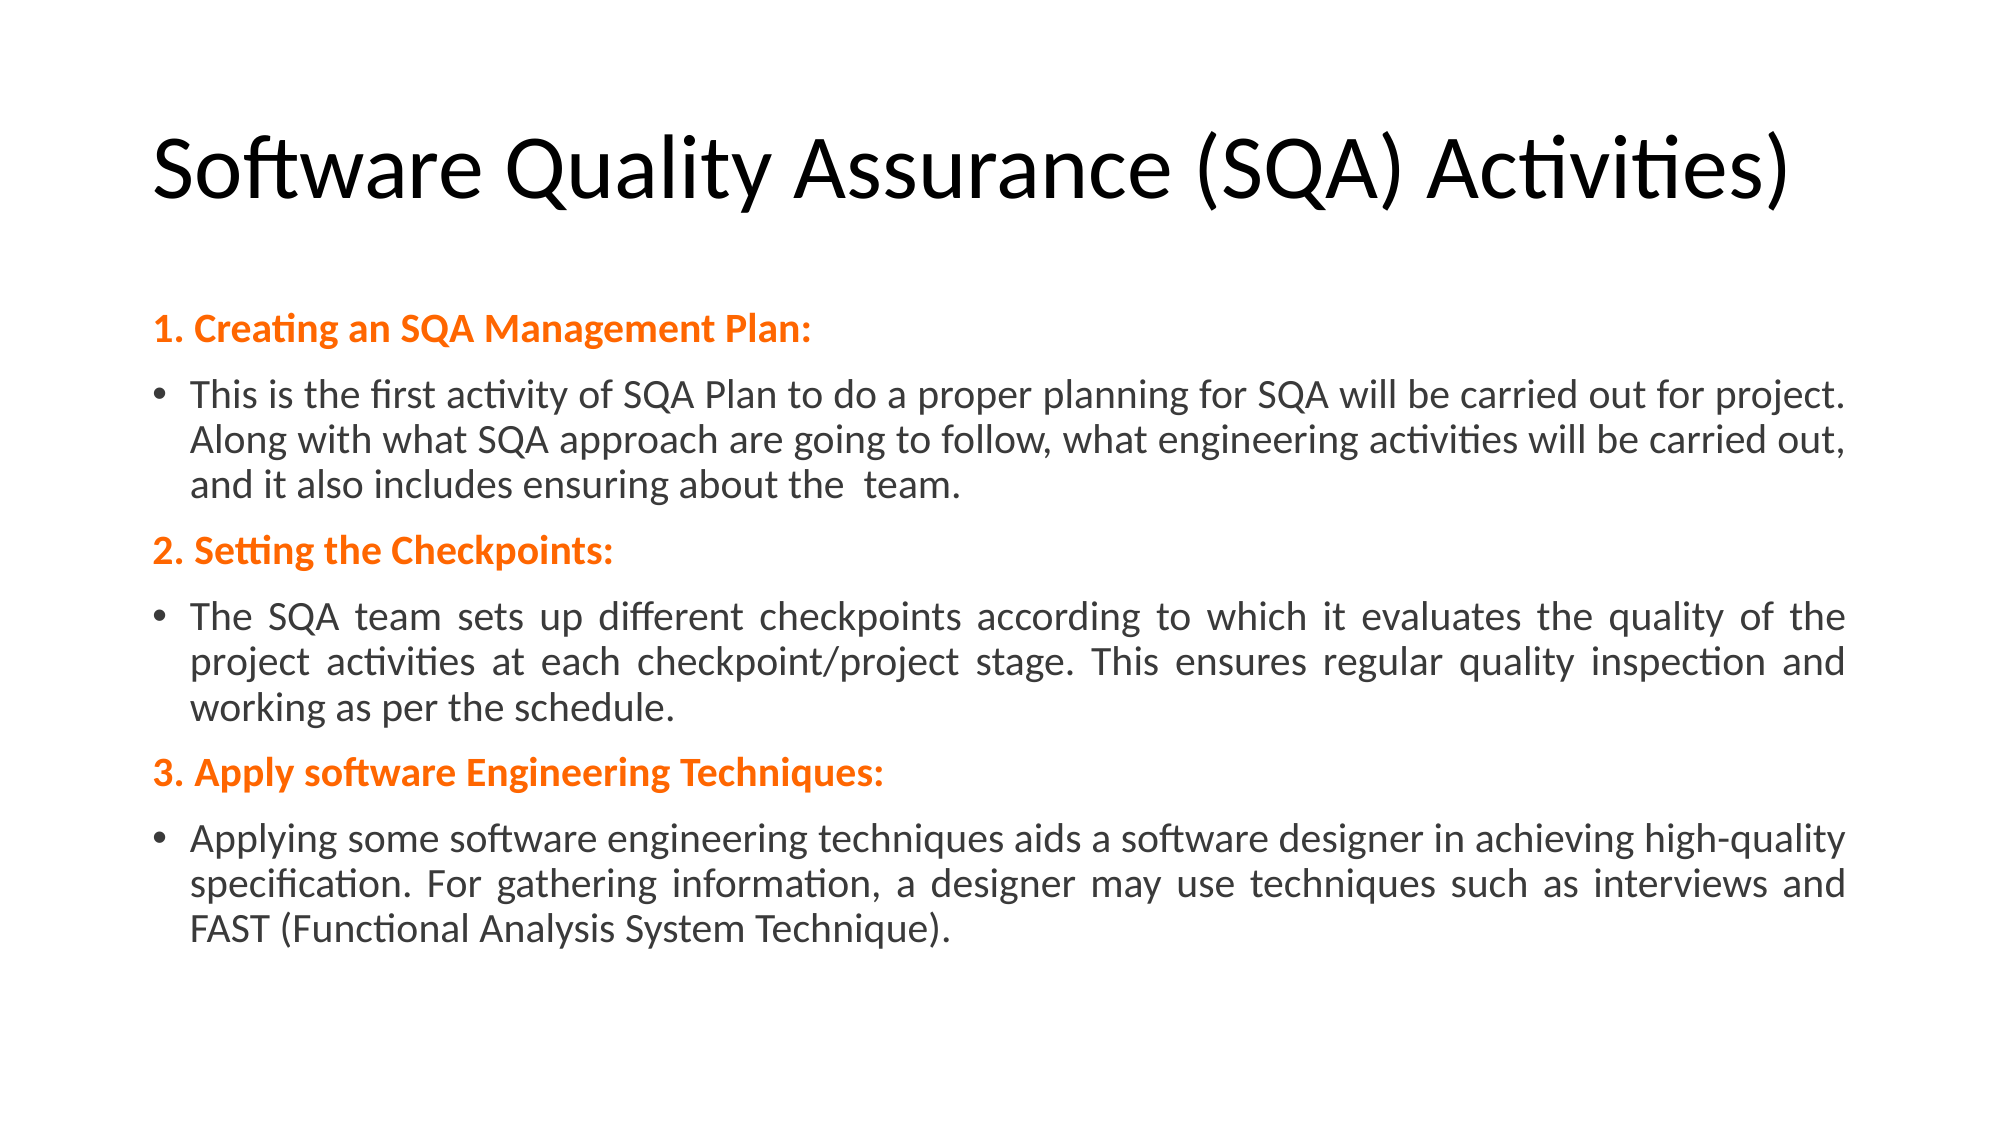

# Software Quality Assurance (SQA) Activities)
1. Creating an SQA Management Plan:
This is the first activity of SQA Plan to do a proper planning for SQA will be carried out for project. Along with what SQA approach are going to follow, what engineering activities will be carried out, and it also includes ensuring about the  team.
2. Setting the Checkpoints:
The SQA team sets up different checkpoints according to which it evaluates the quality of the project activities at each checkpoint/project stage. This ensures regular quality inspection and working as per the schedule.
3. Apply software Engineering Techniques:
Applying some software engineering techniques aids a software designer in achieving high-quality specification. For gathering information, a designer may use techniques such as interviews and FAST (Functional Analysis System Technique).